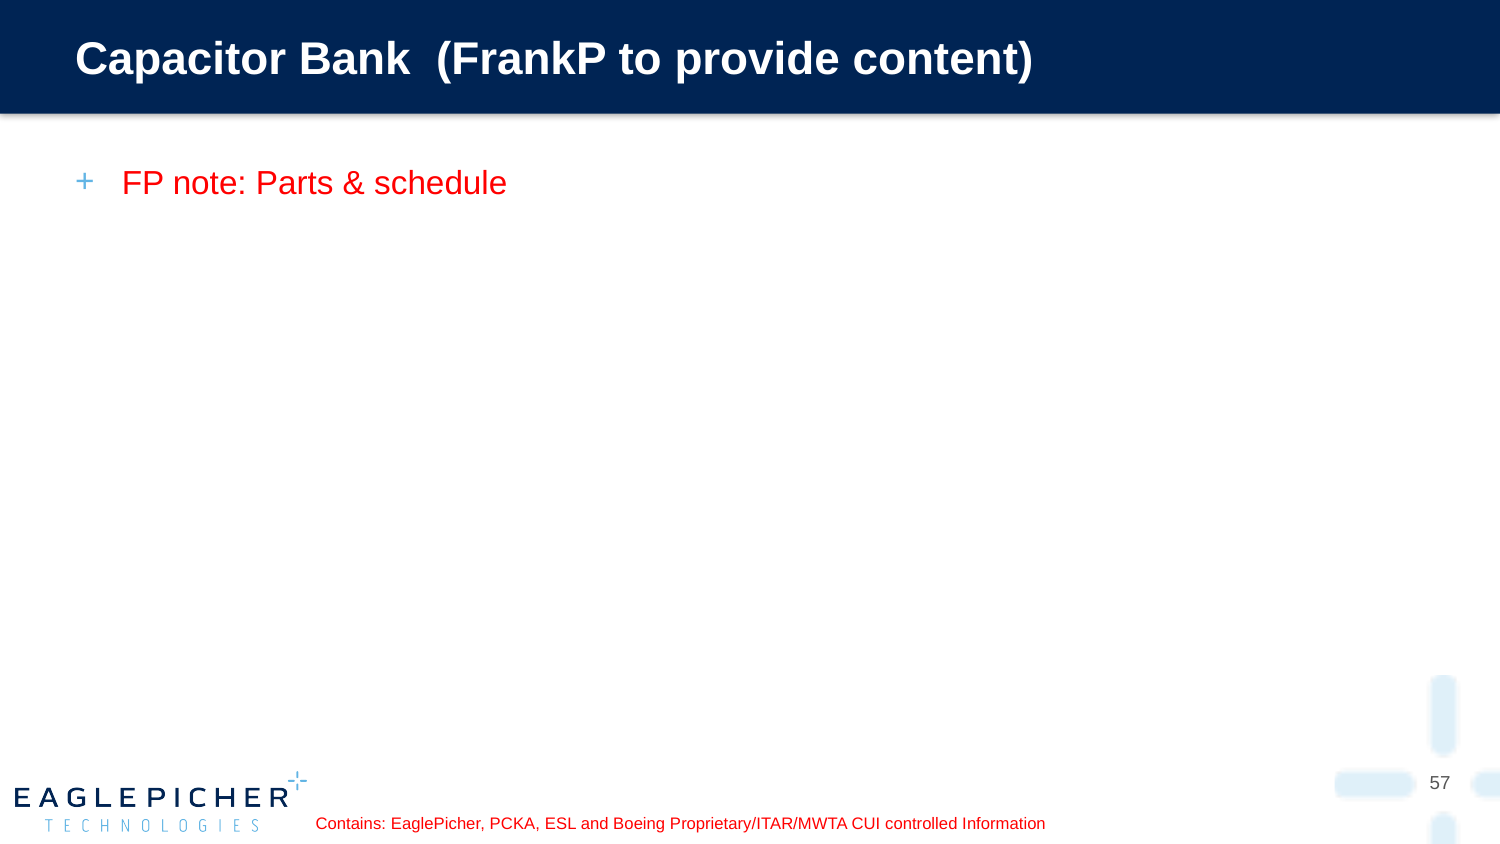

# Capacitor Bank  (FrankP to provide content)
FP note: Parts & schedule